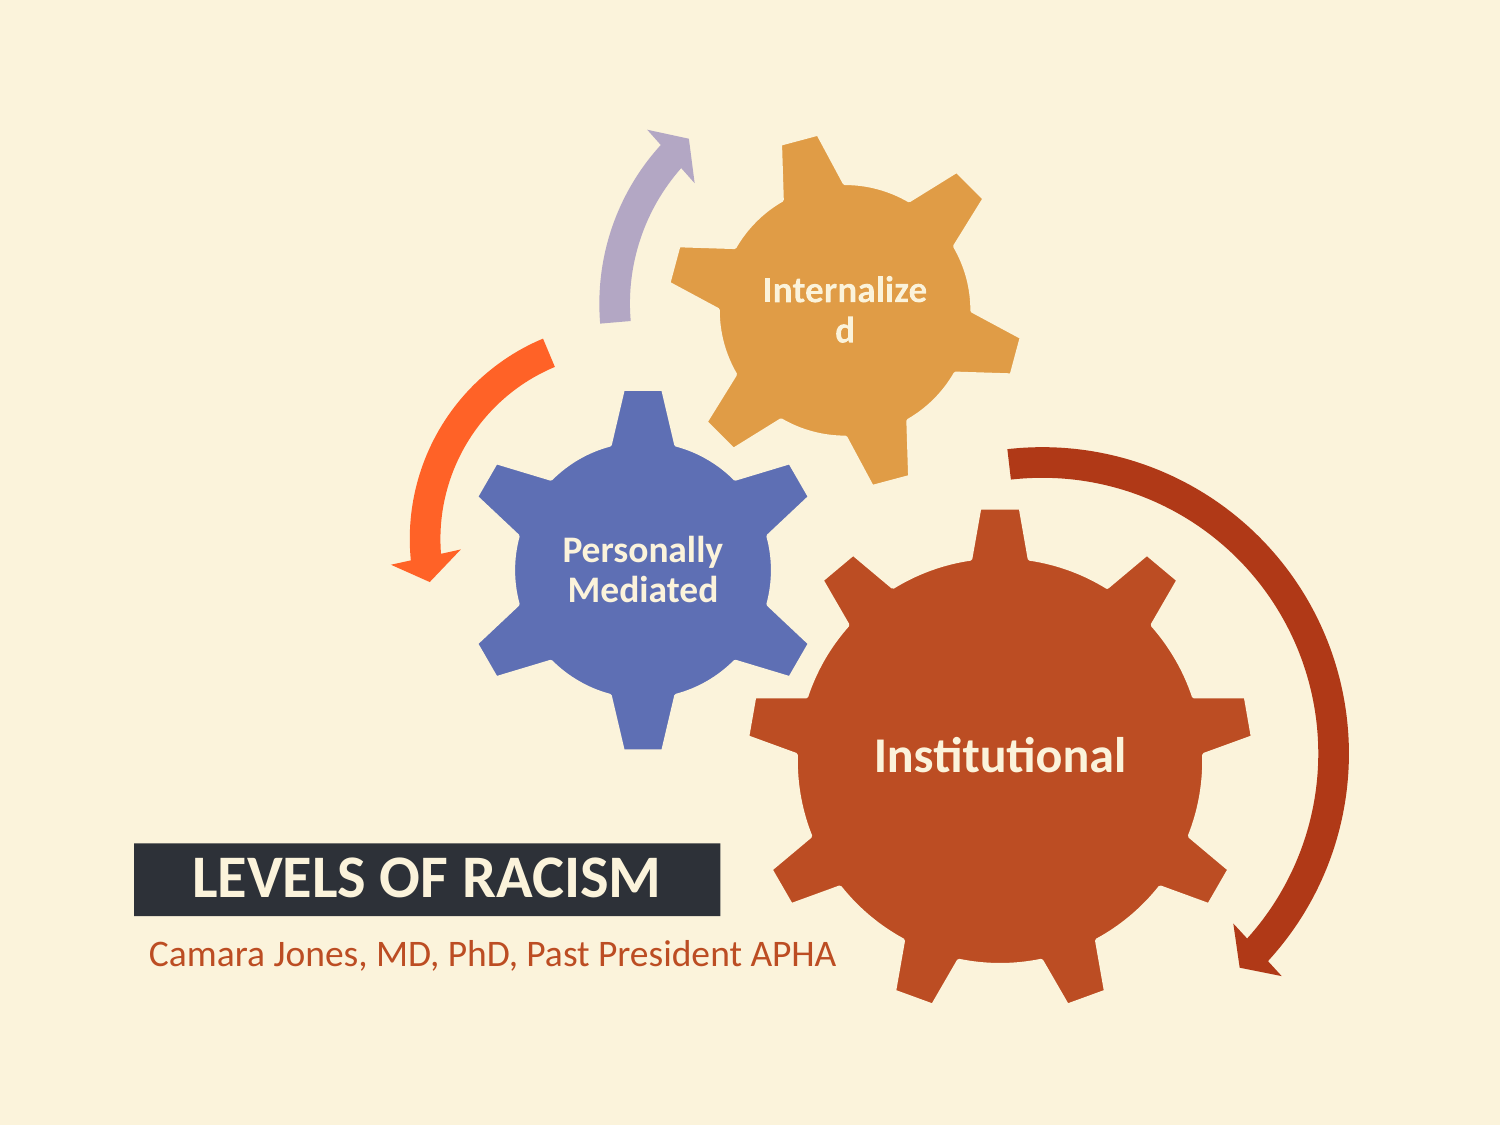

Institutional
Personally Mediated
Internalized
LEVELS OF RACISM
Camara Jones, MD, PhD, Past President APHA